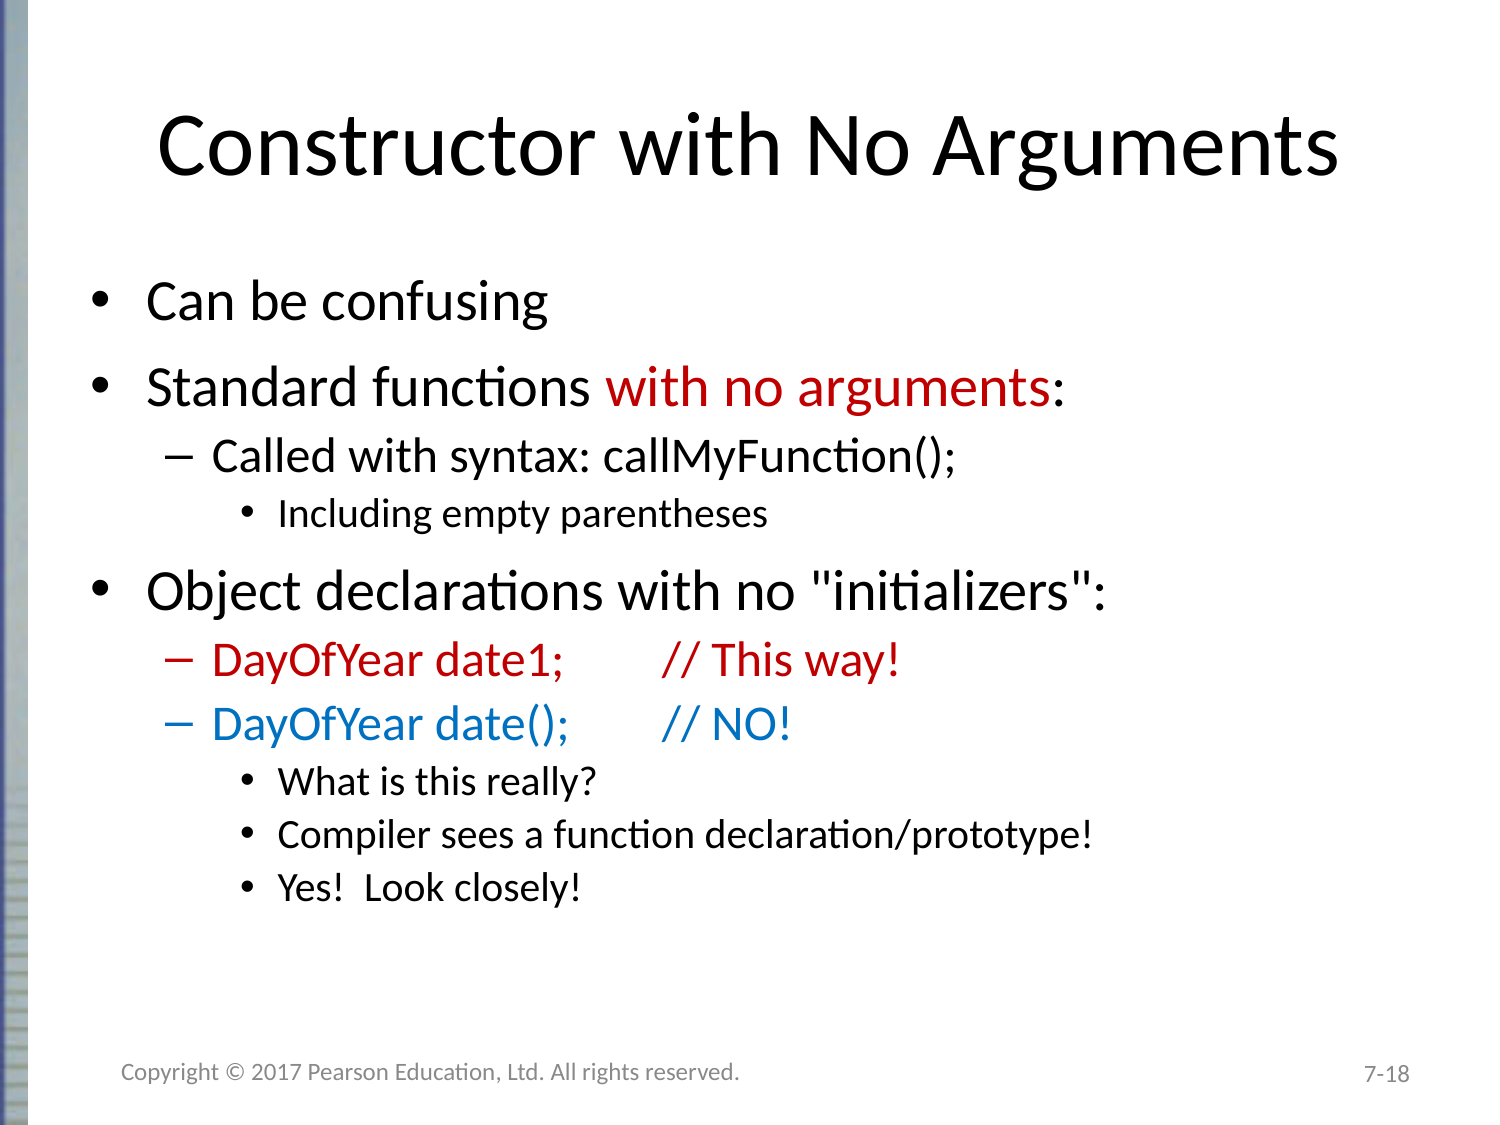

# Constructor with No Arguments
Can be confusing
Standard functions with no arguments:
Called with syntax: callMyFunction();
Including empty parentheses
Object declarations with no "initializers":
DayOfYear date1;	// This way!
DayOfYear date(); 	// NO!
What is this really?
Compiler sees a function declaration/prototype!
Yes!  Look closely!
Copyright © 2017 Pearson Education, Ltd. All rights reserved.
7-18